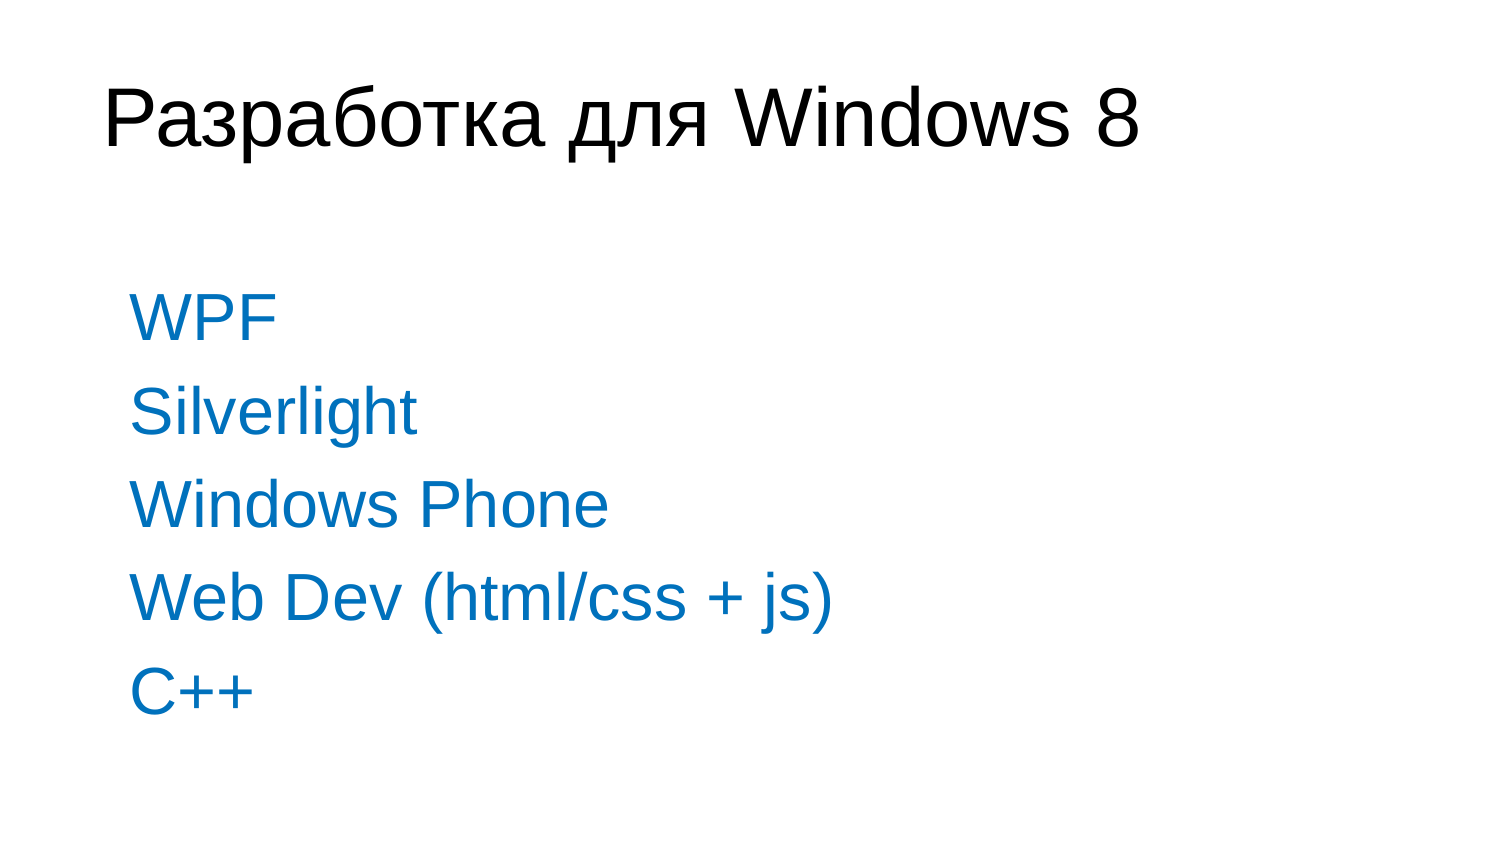

# Разработка для Windows 8
WPF
Silverlight
Windows Phone
Web Dev (html/css + js)
C++